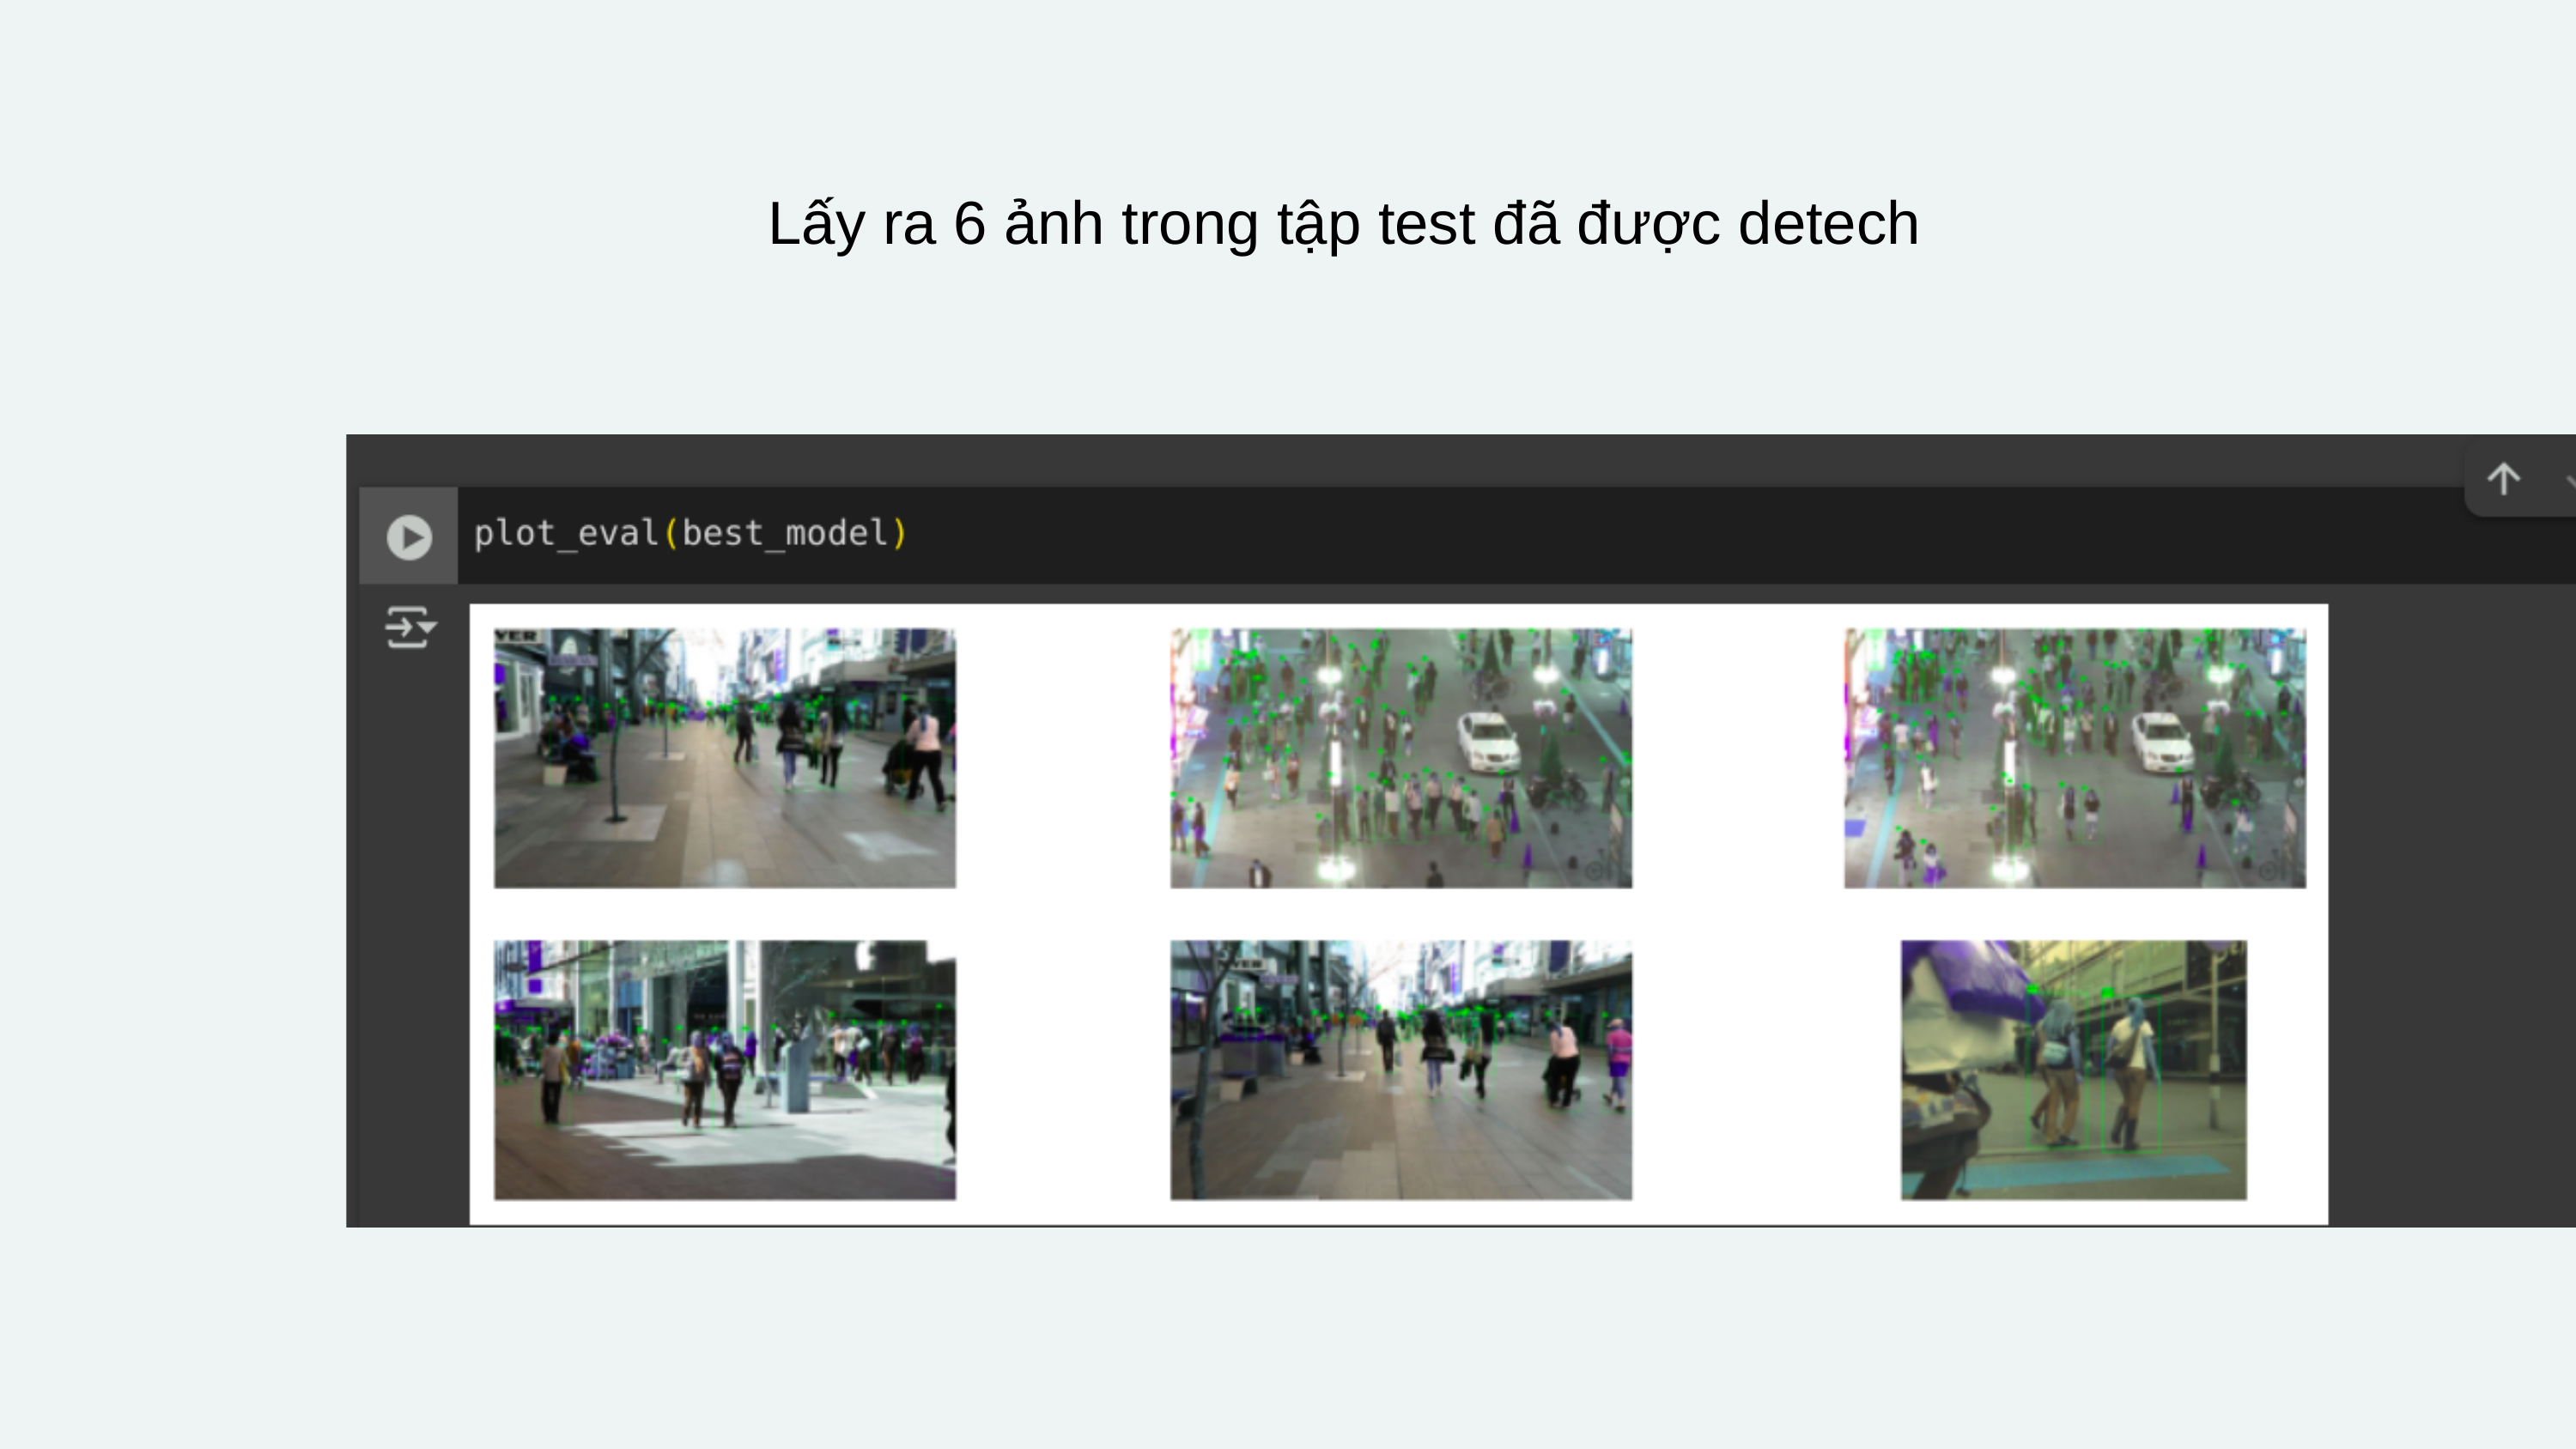

Lấy ra 6 ảnh trong tập test đã được detech